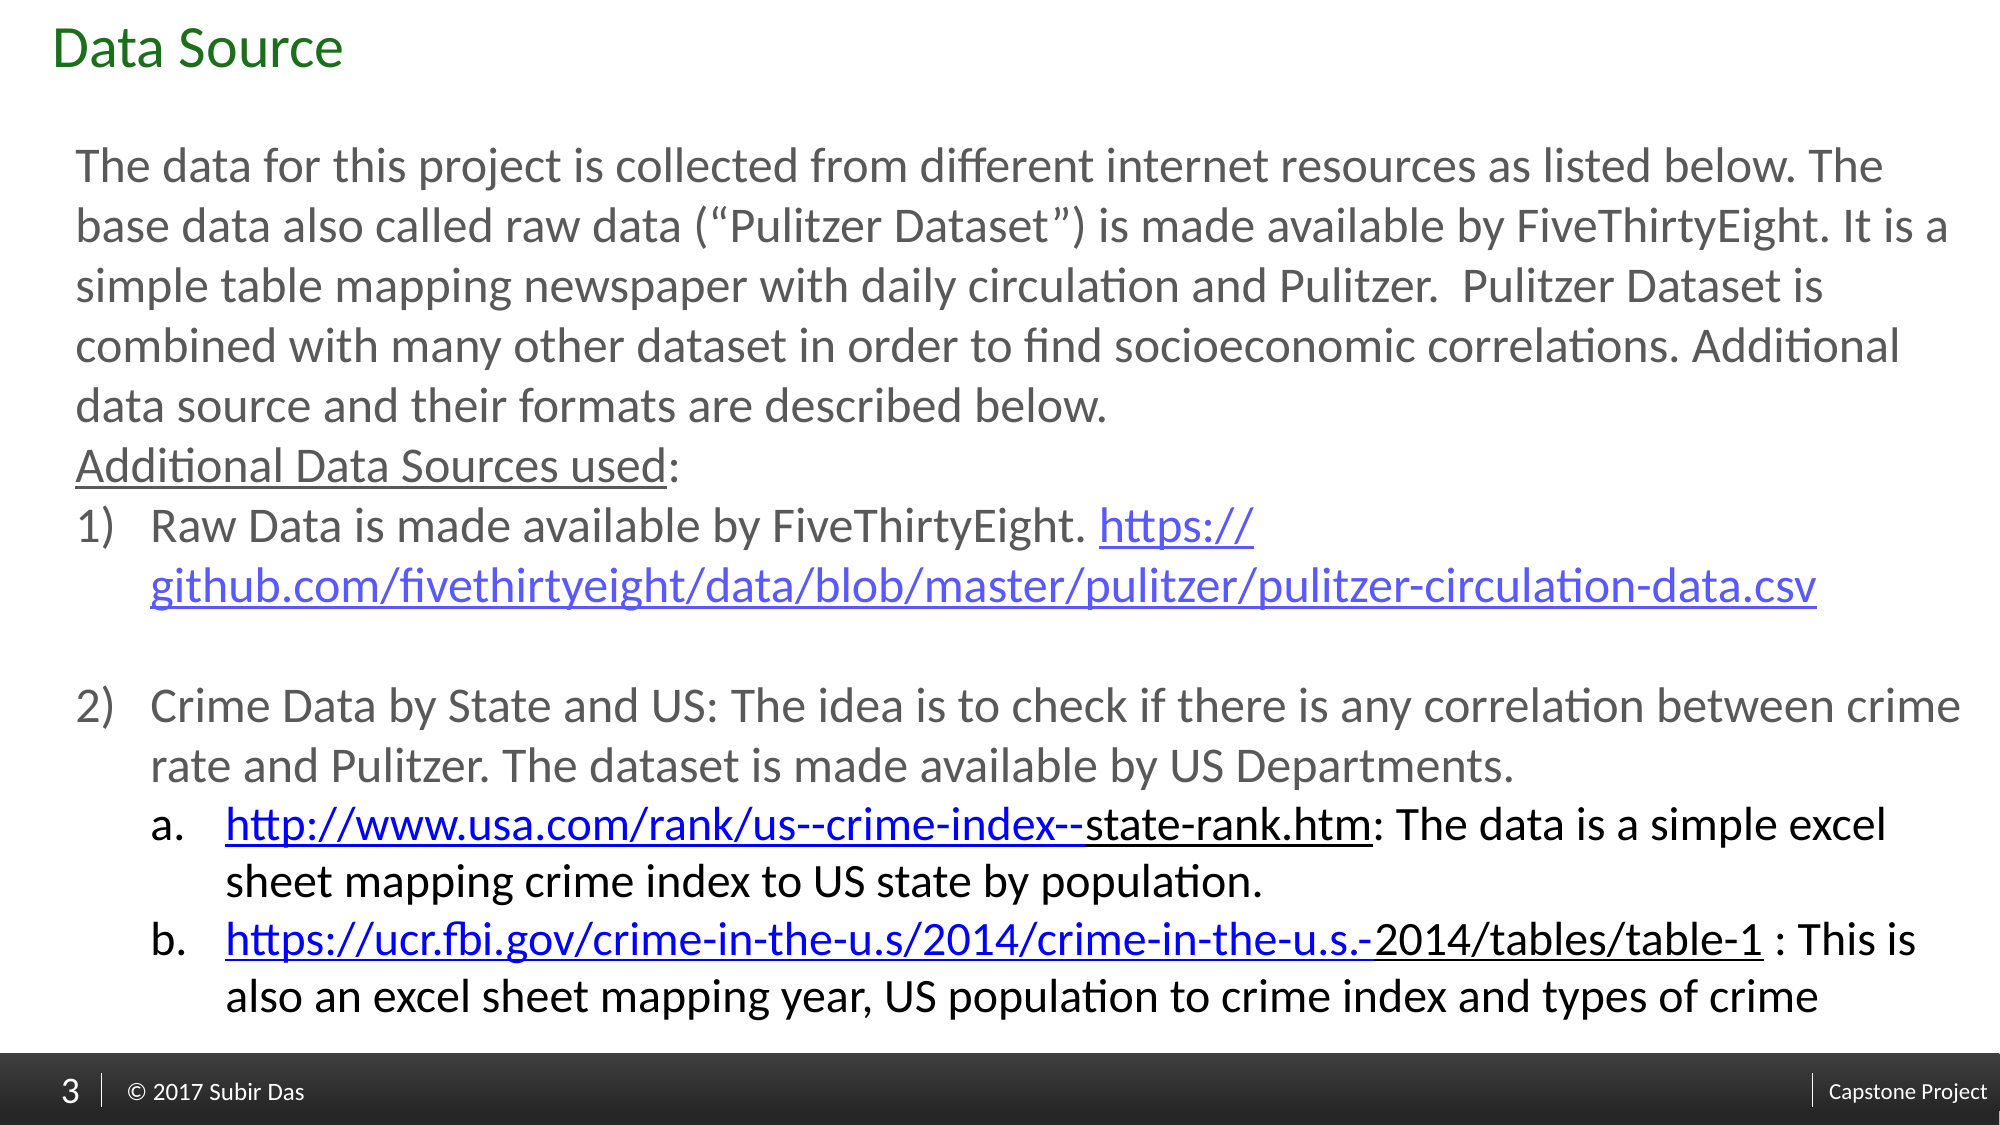

# Data Source
The data for this project is collected from different internet resources as listed below. The base data also called raw data (“Pulitzer Dataset”) is made available by FiveThirtyEight. It is a simple table mapping newspaper with daily circulation and Pulitzer.  Pulitzer Dataset is combined with many other dataset in order to find socioeconomic correlations. Additional data source and their formats are described below.
Additional Data Sources used:
Raw Data is made available by FiveThirtyEight. https://github.com/fivethirtyeight/data/blob/master/pulitzer/pulitzer-circulation-data.csv

Crime Data by State and US: The idea is to check if there is any correlation between crime rate and Pulitzer. The dataset is made available by US Departments.
http://www.usa.com/rank/us--crime-index--state-rank.htm: The data is a simple excel sheet mapping crime index to US state by population.
https://ucr.fbi.gov/crime-in-the-u.s/2014/crime-in-the-u.s.-2014/tables/table-1 : This is also an excel sheet mapping year, US population to crime index and types of crime